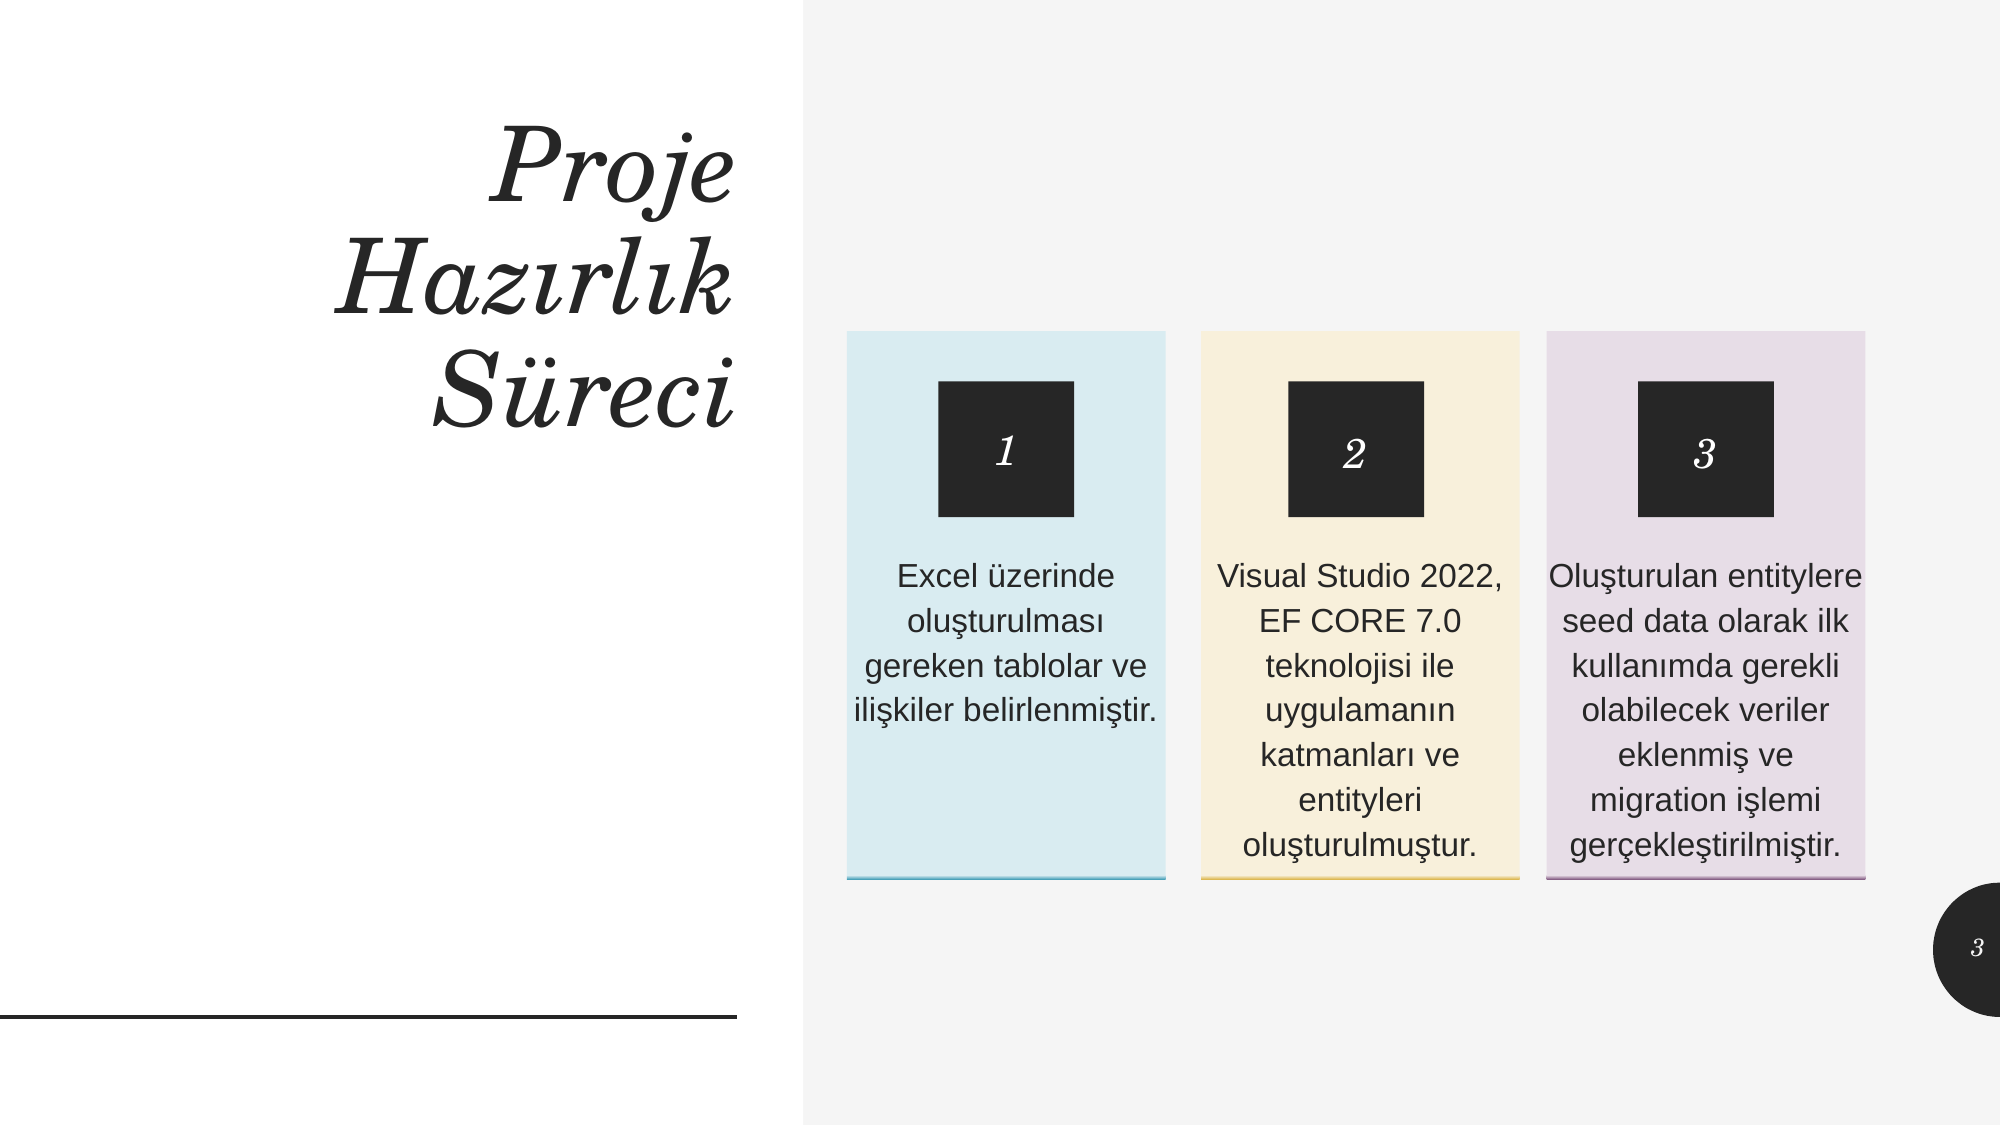

# Proje Hazırlık Süreci
Excel üzerinde oluşturulması gereken tablolar ve ilişkiler belirlenmiştir.
Visual Studio 2022, EF CORE 7.0 teknolojisi ile uygulamanın katmanları ve entityleri oluşturulmuştur.
Oluşturulan entitylere seed data olarak ilk kullanımda gerekli olabilecek veriler eklenmiş ve migration işlemi gerçekleştirilmiştir.
1
2
3
3